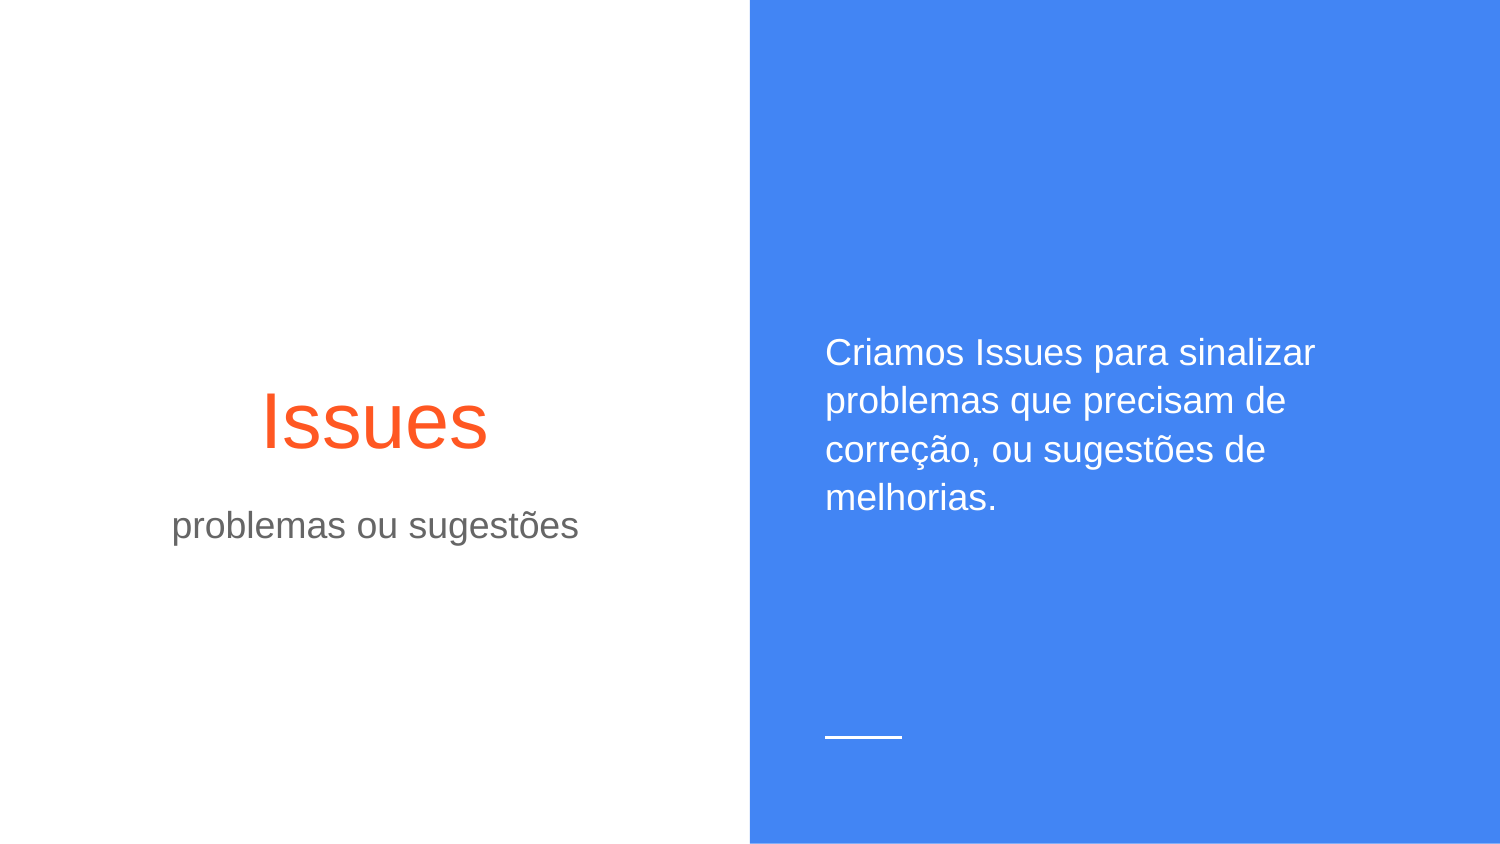

Criamos Issues para sinalizar problemas que precisam de correção, ou sugestões de melhorias.
# Issues
problemas ou sugestões